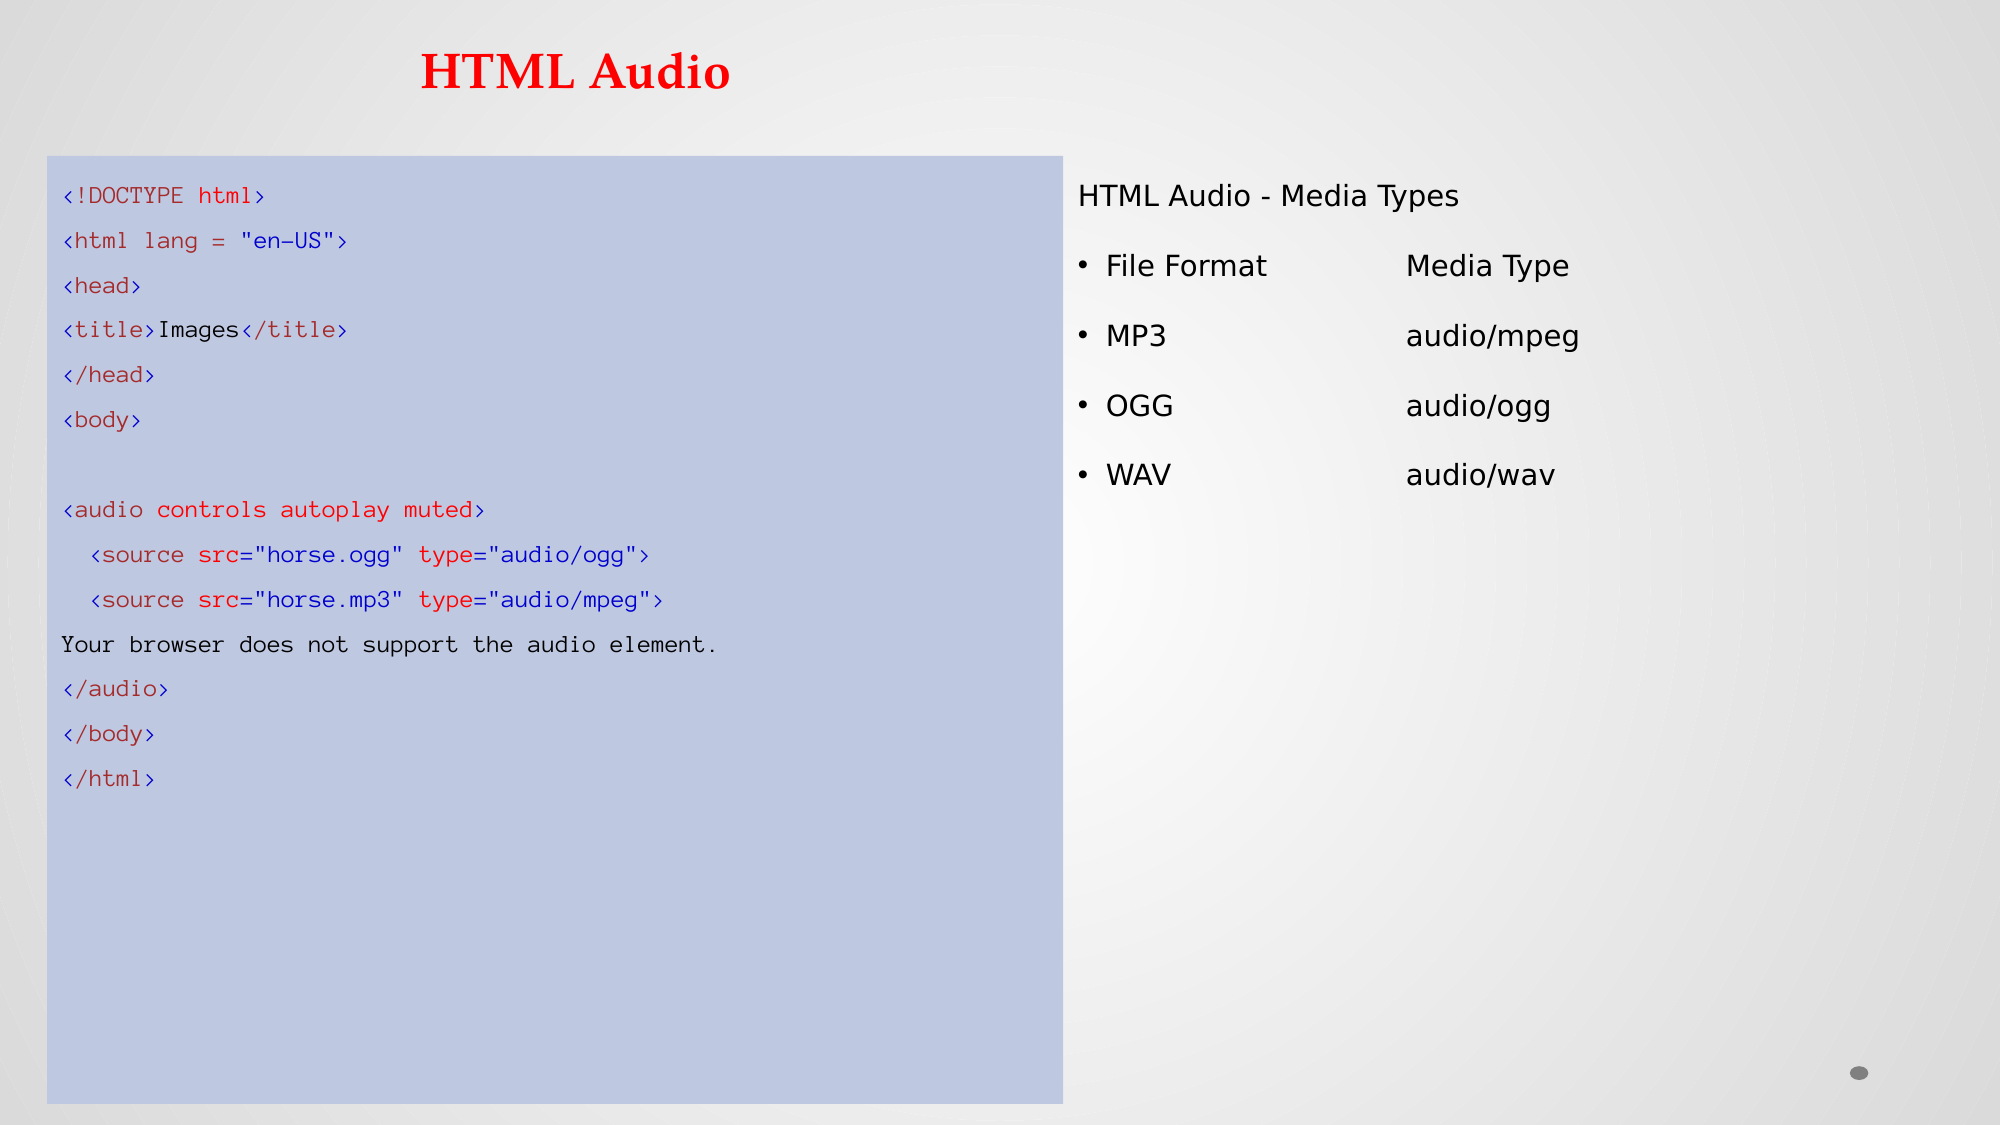

# HTML Audio
HTML Audio - Media Types
File Format	Media Type
MP3		audio/mpeg
OGG		audio/ogg
WAV		audio/wav
<!DOCTYPE html>
<html lang = "en-US">
<head>
<title>Images</title>
</head>
<body>

<audio controls autoplay muted>
  <source src="horse.ogg" type="audio/ogg">
  <source src="horse.mp3" type="audio/mpeg">
Your browser does not support the audio element.
</audio>
</body>
</html>